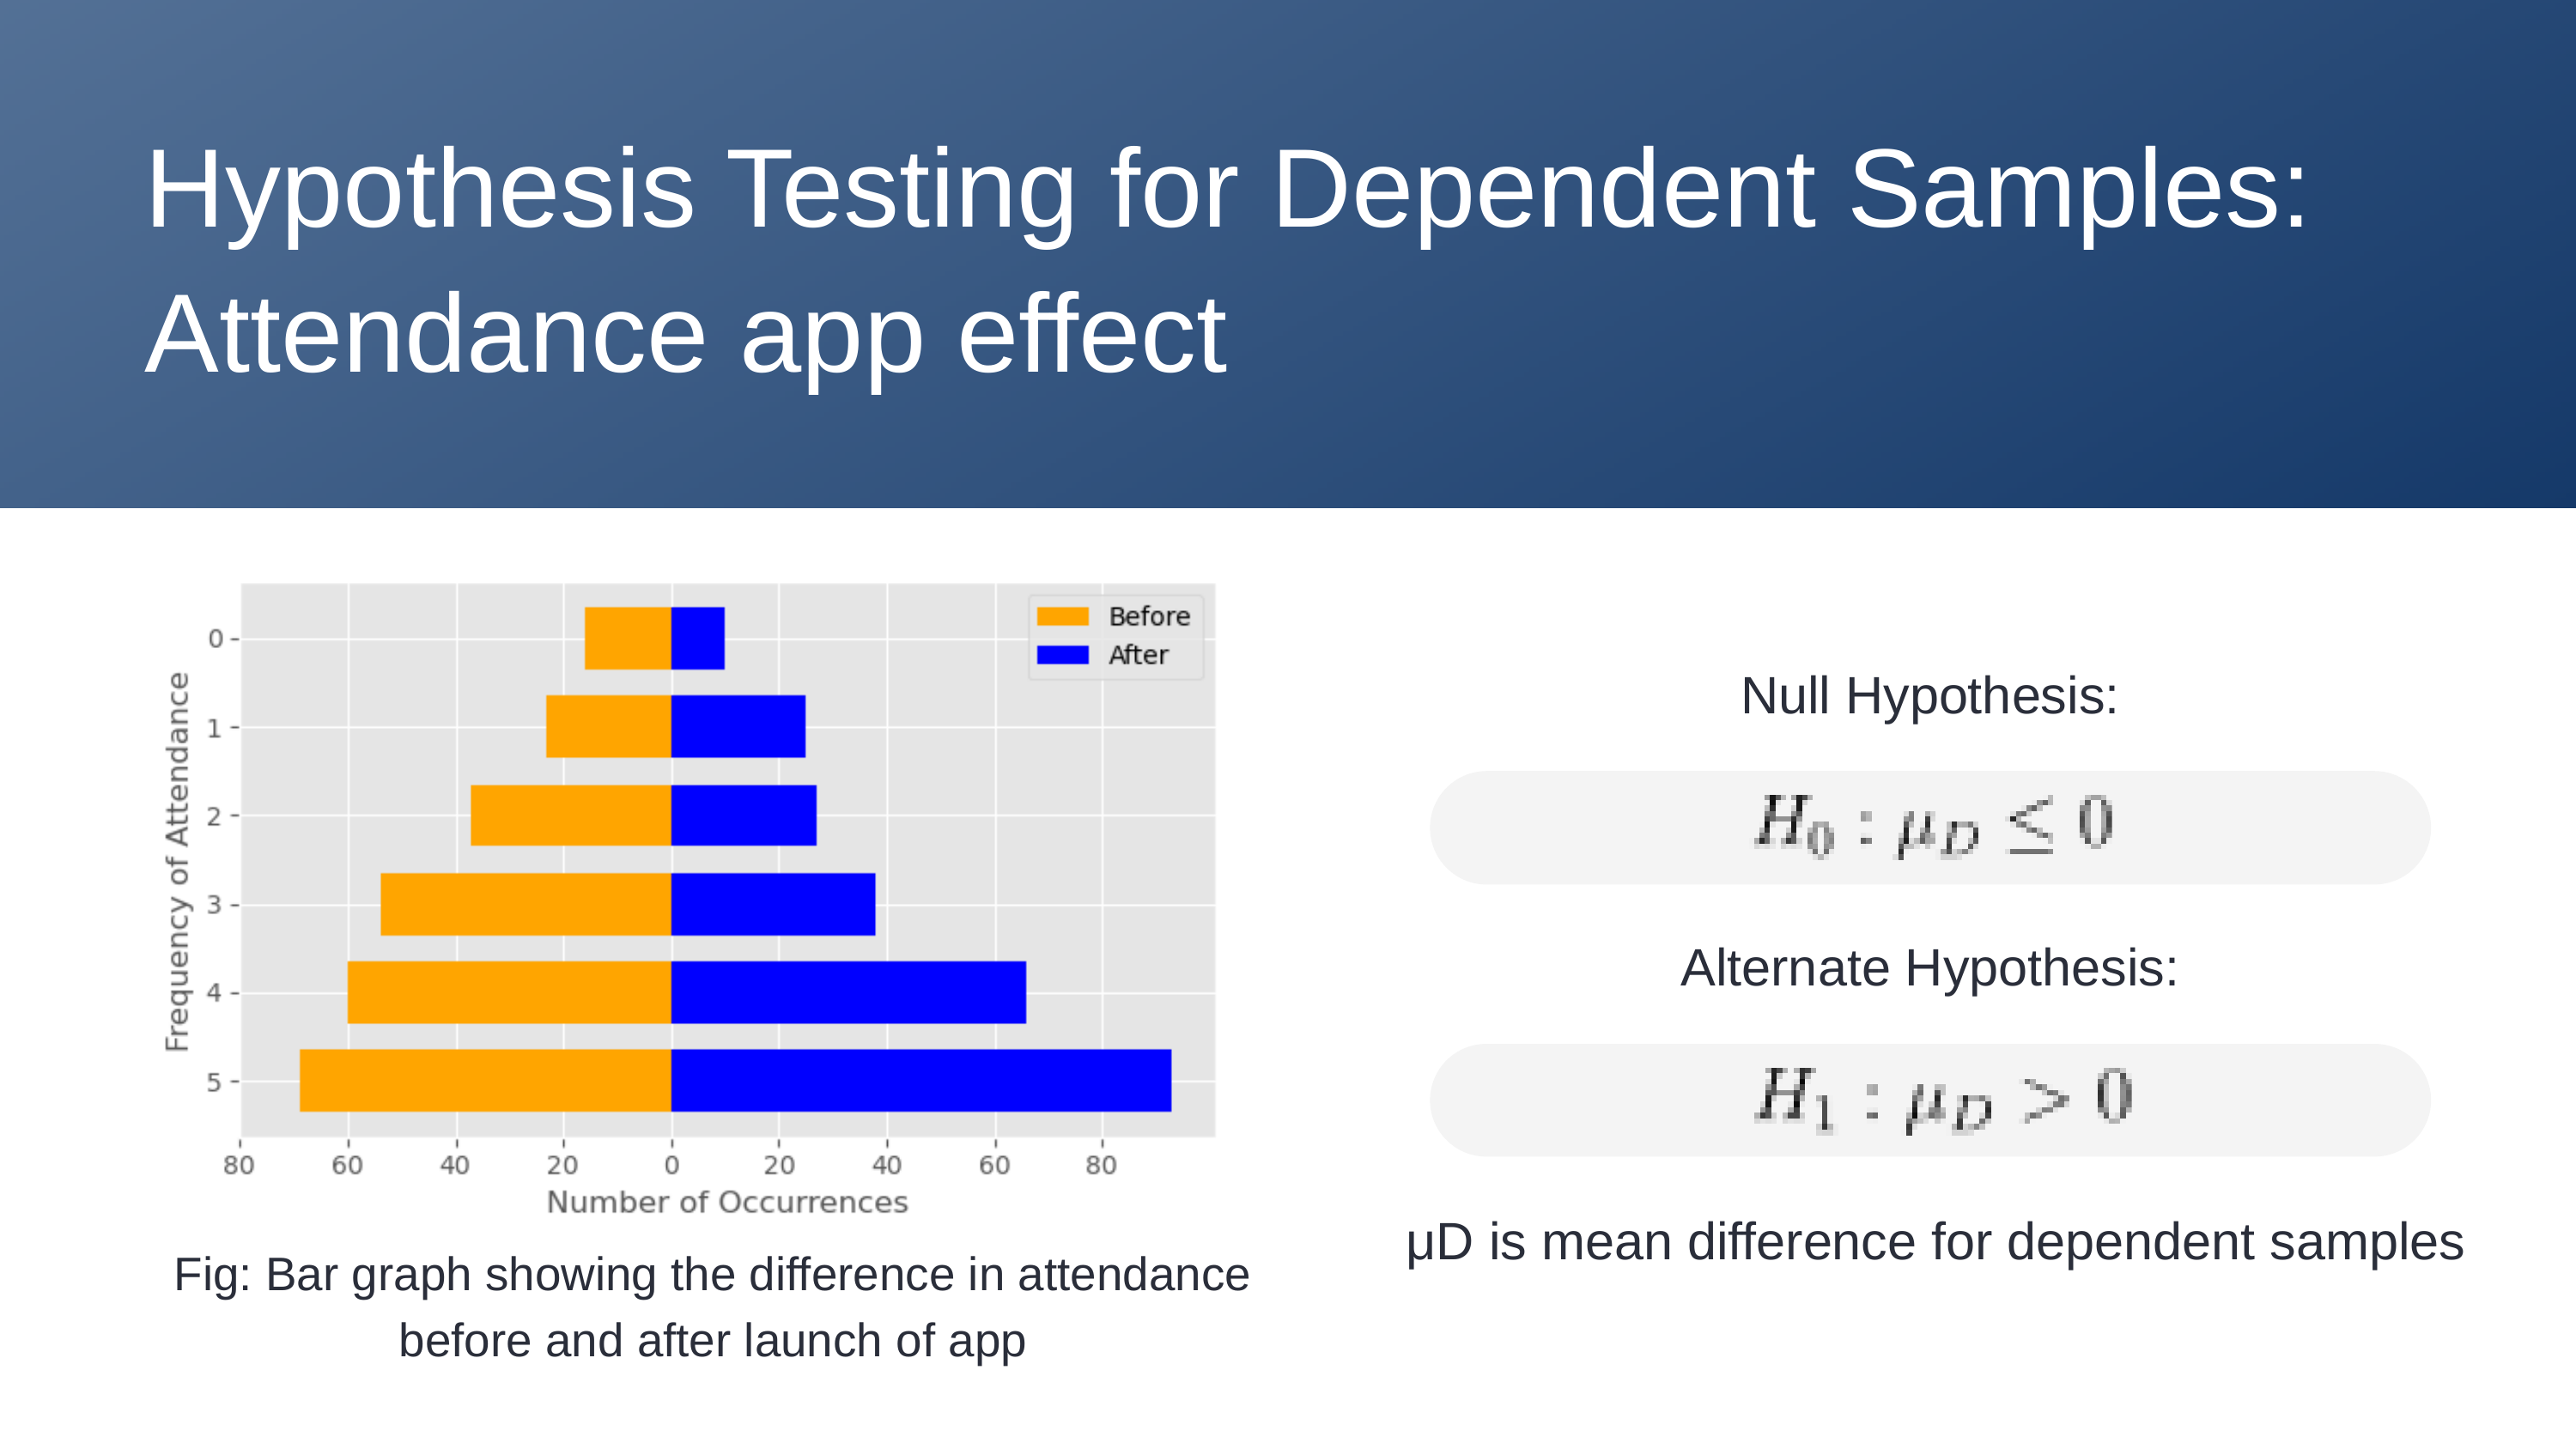

Hypothesis Testing for Dependent Samples: Attendance app effect

Null Hypothesis:

Alternate Hypothesis:

μD is mean difference for dependent samples
Fig: Bar graph showing the difference in attendance before and after launch of app